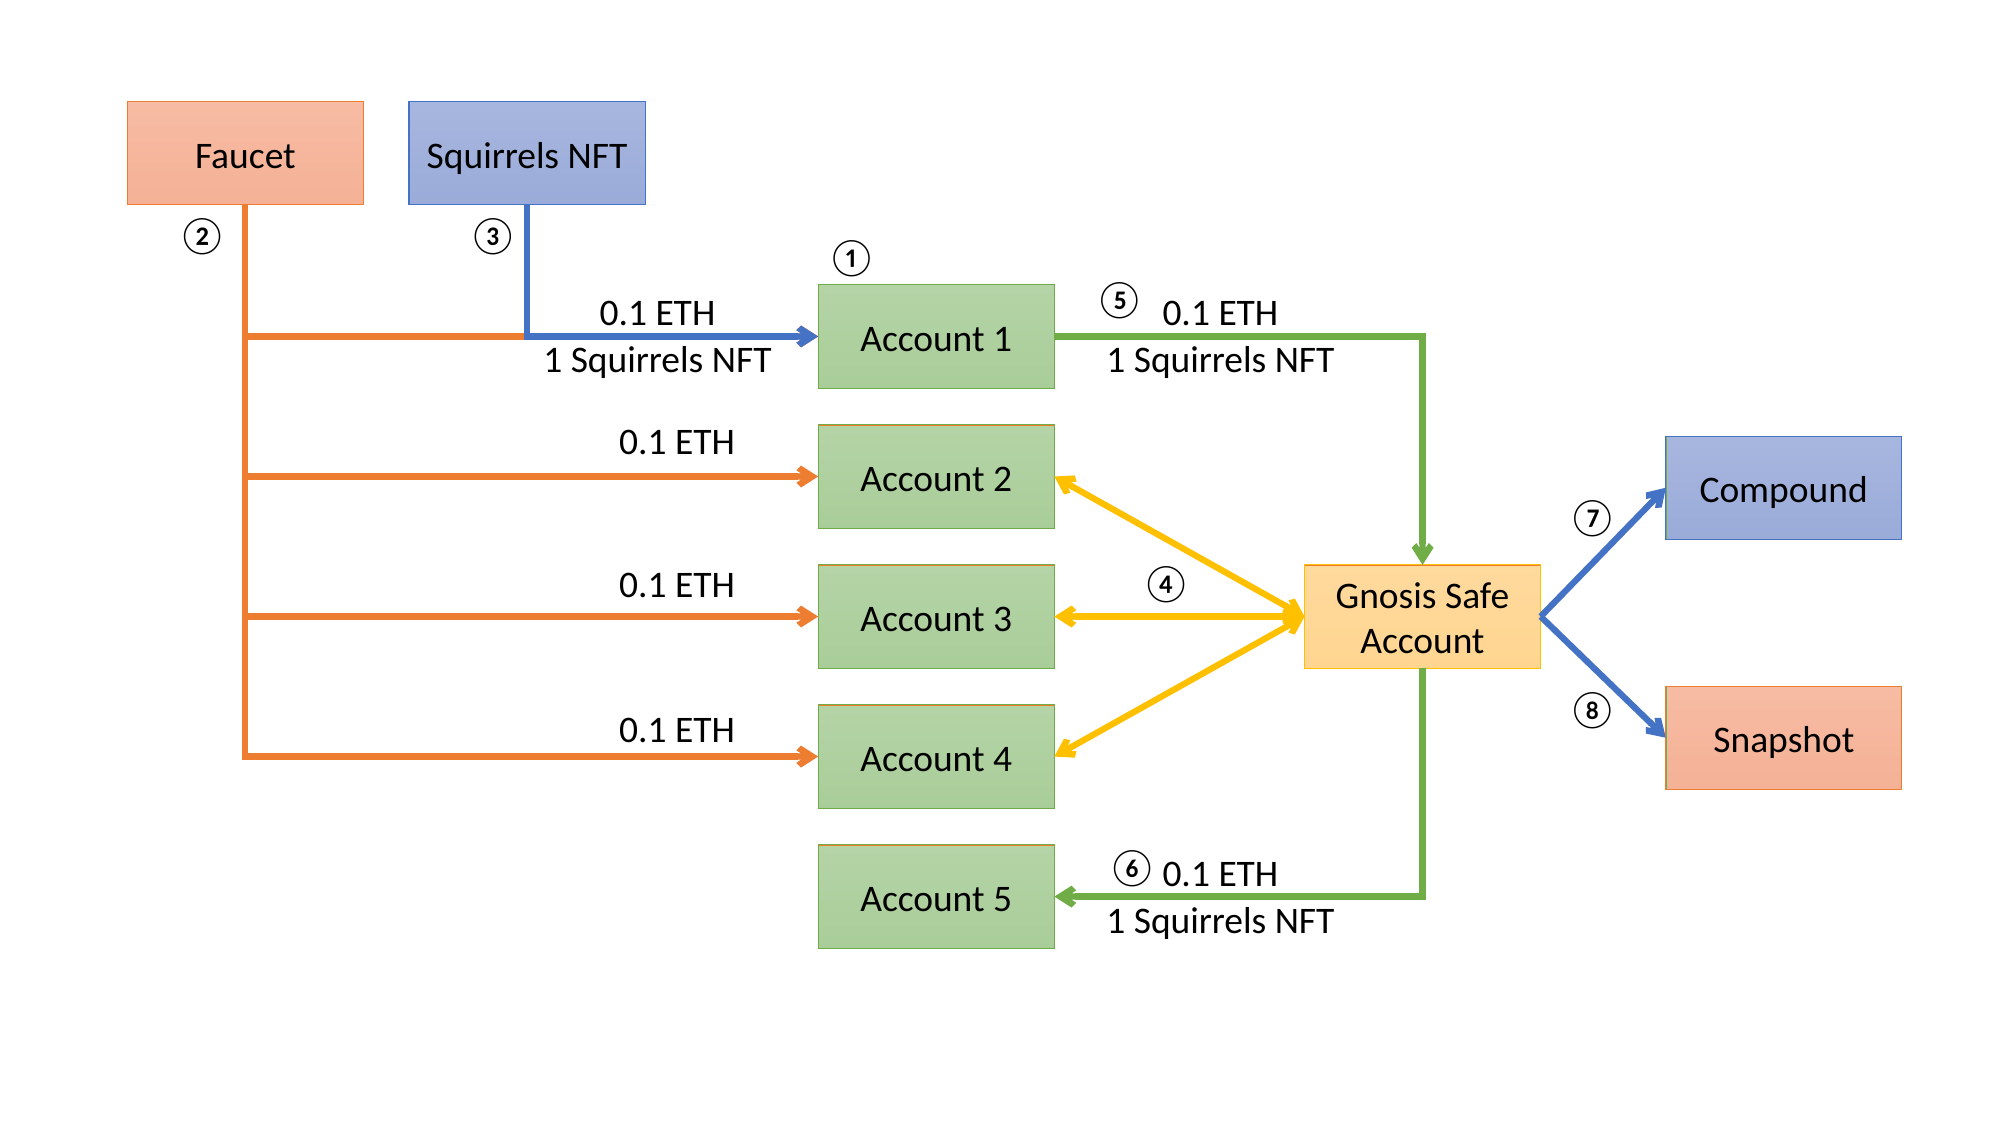

Faucet
Squirrels NFT
②
③
①
⑤
0.1 ETH
1 Squirrels NFT
0.1 ETH
1 Squirrels NFT
Account 1
0.1 ETH
Account 2
Compound
Snapshot
⑦
④
0.1 ETH
Account 3
Gnosis Safe Account
⑧
0.1 ETH
Account 4
⑥
0.1 ETH
1 Squirrels NFT
Account 5